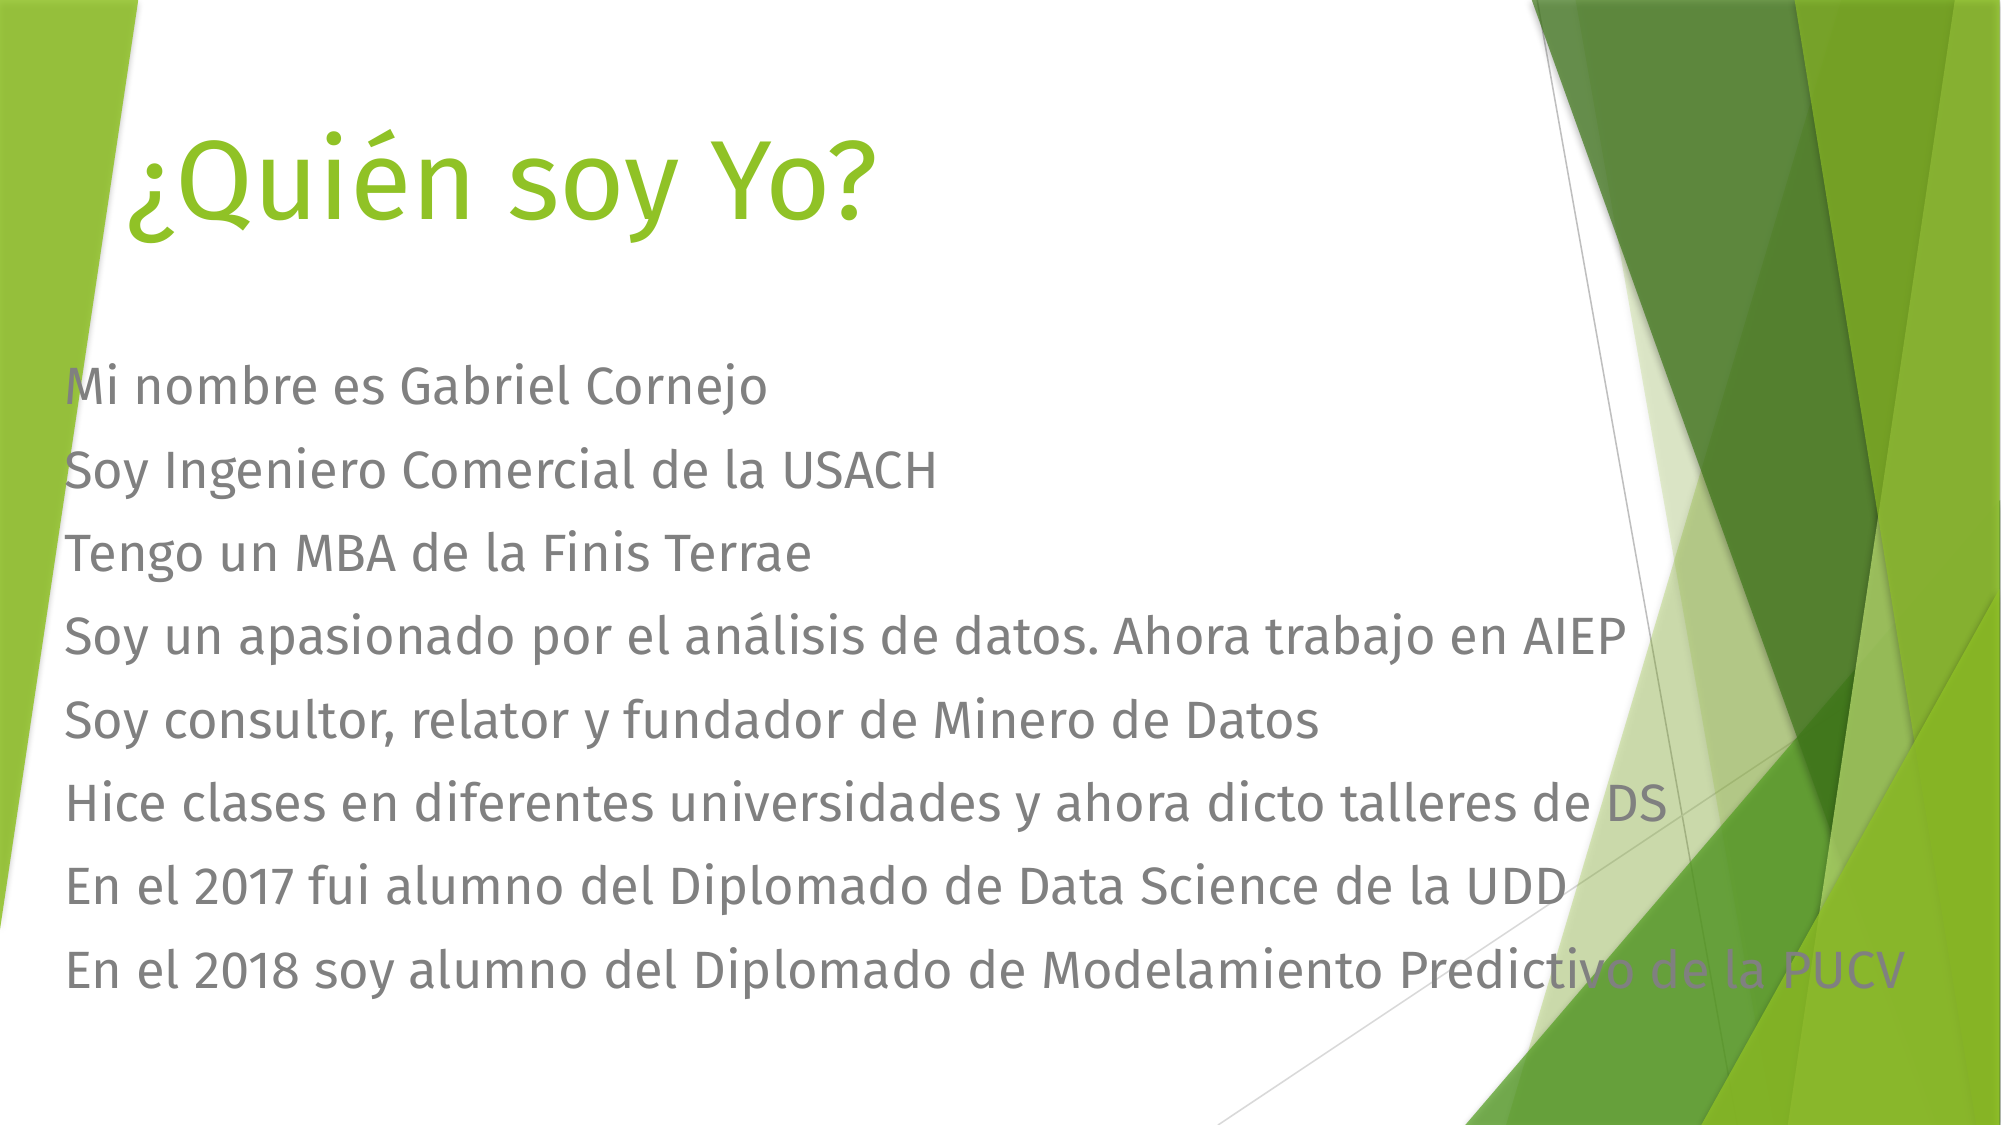

¿Quién soy Yo?
Mi nombre es Gabriel Cornejo
Soy Ingeniero Comercial de la USACH
Tengo un MBA de la Finis Terrae
Soy un apasionado por el análisis de datos. Ahora trabajo en AIEP
Soy consultor, relator y fundador de Minero de Datos
Hice clases en diferentes universidades y ahora dicto talleres de DS
En el 2017 fui alumno del Diplomado de Data Science de la UDD
En el 2018 soy alumno del Diplomado de Modelamiento Predictivo de la PUCV